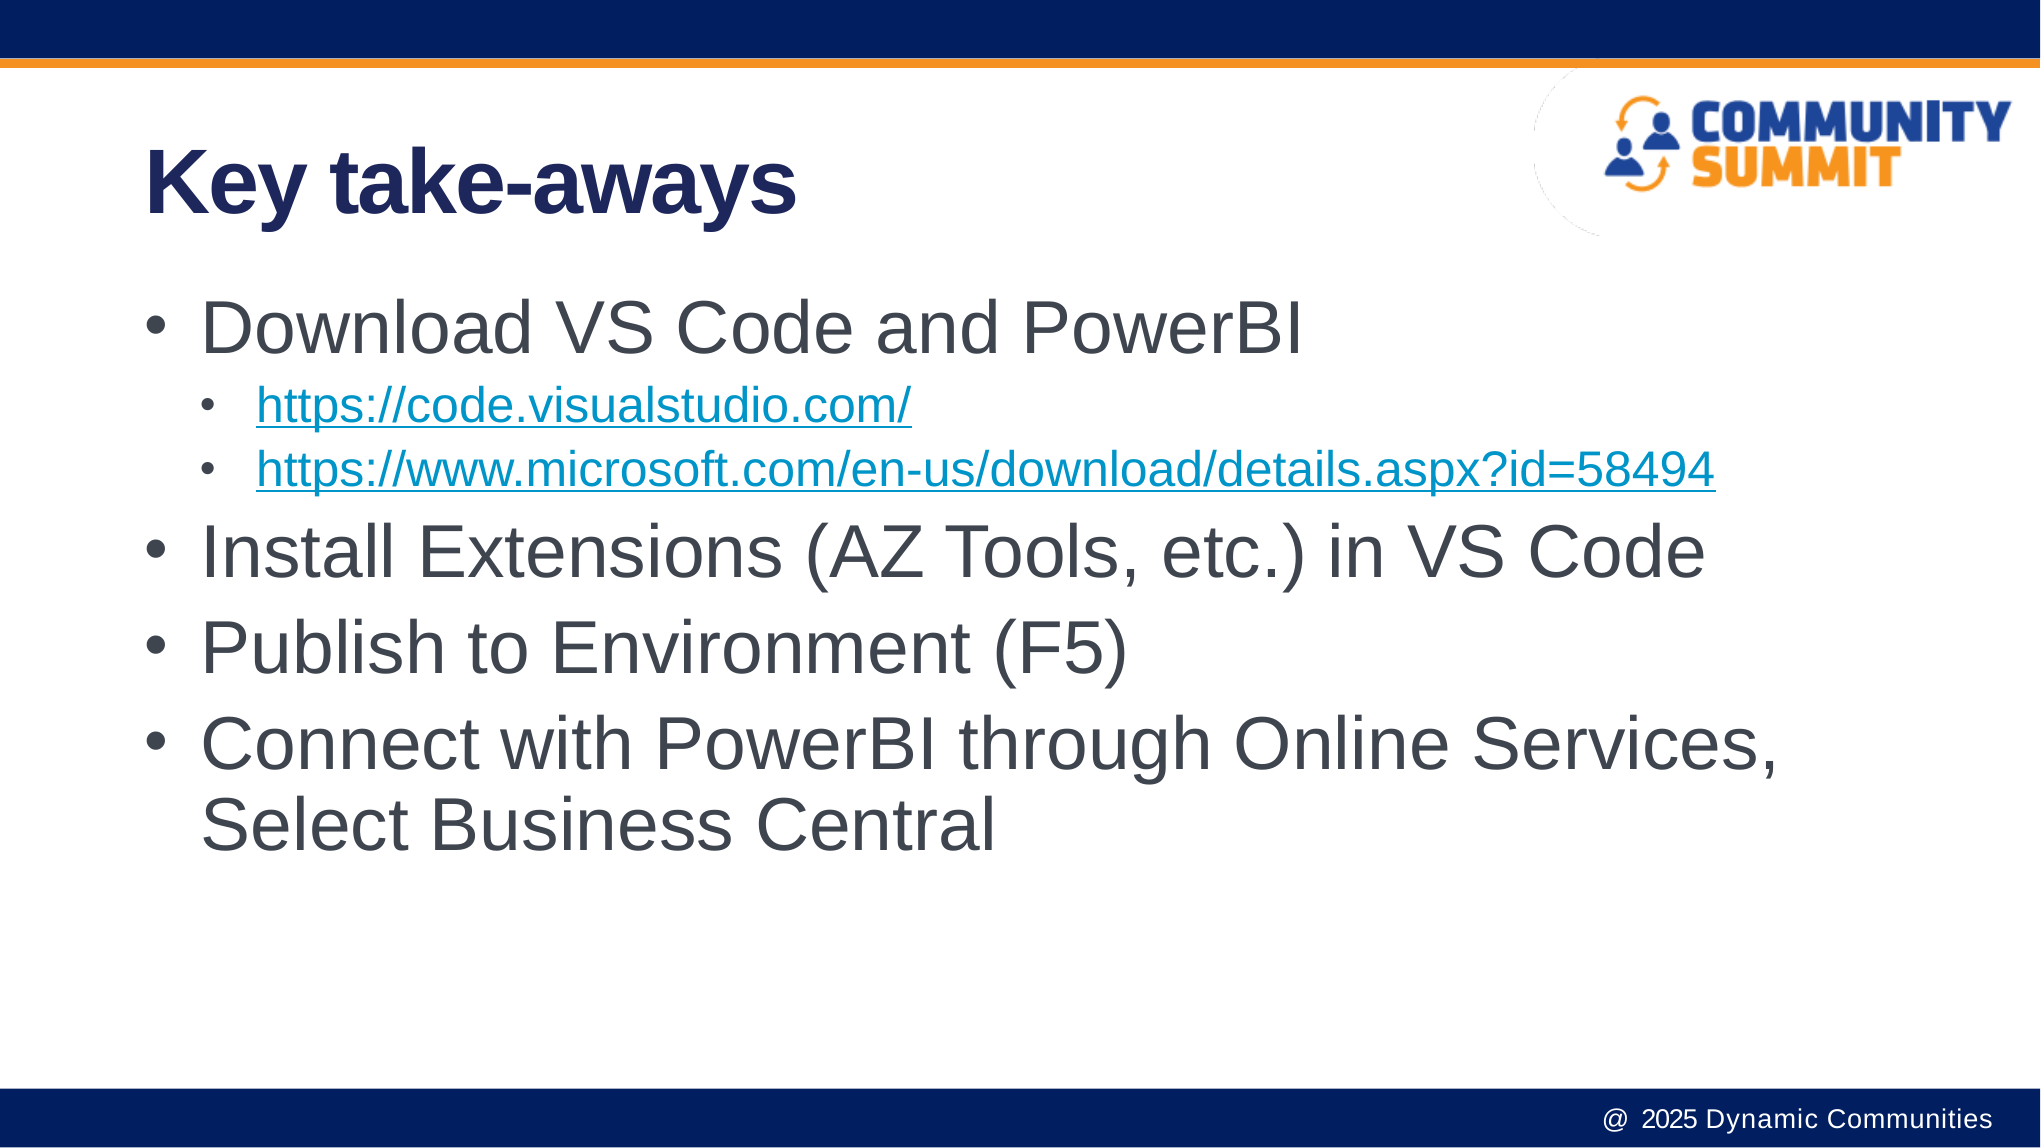

# Key take-aways
Download VS Code and PowerBI
https://code.visualstudio.com/
https://www.microsoft.com/en-us/download/details.aspx?id=58494
Install Extensions (AZ Tools, etc.) in VS Code
Publish to Environment (F5)
Connect with PowerBI through Online Services, Select Business Central